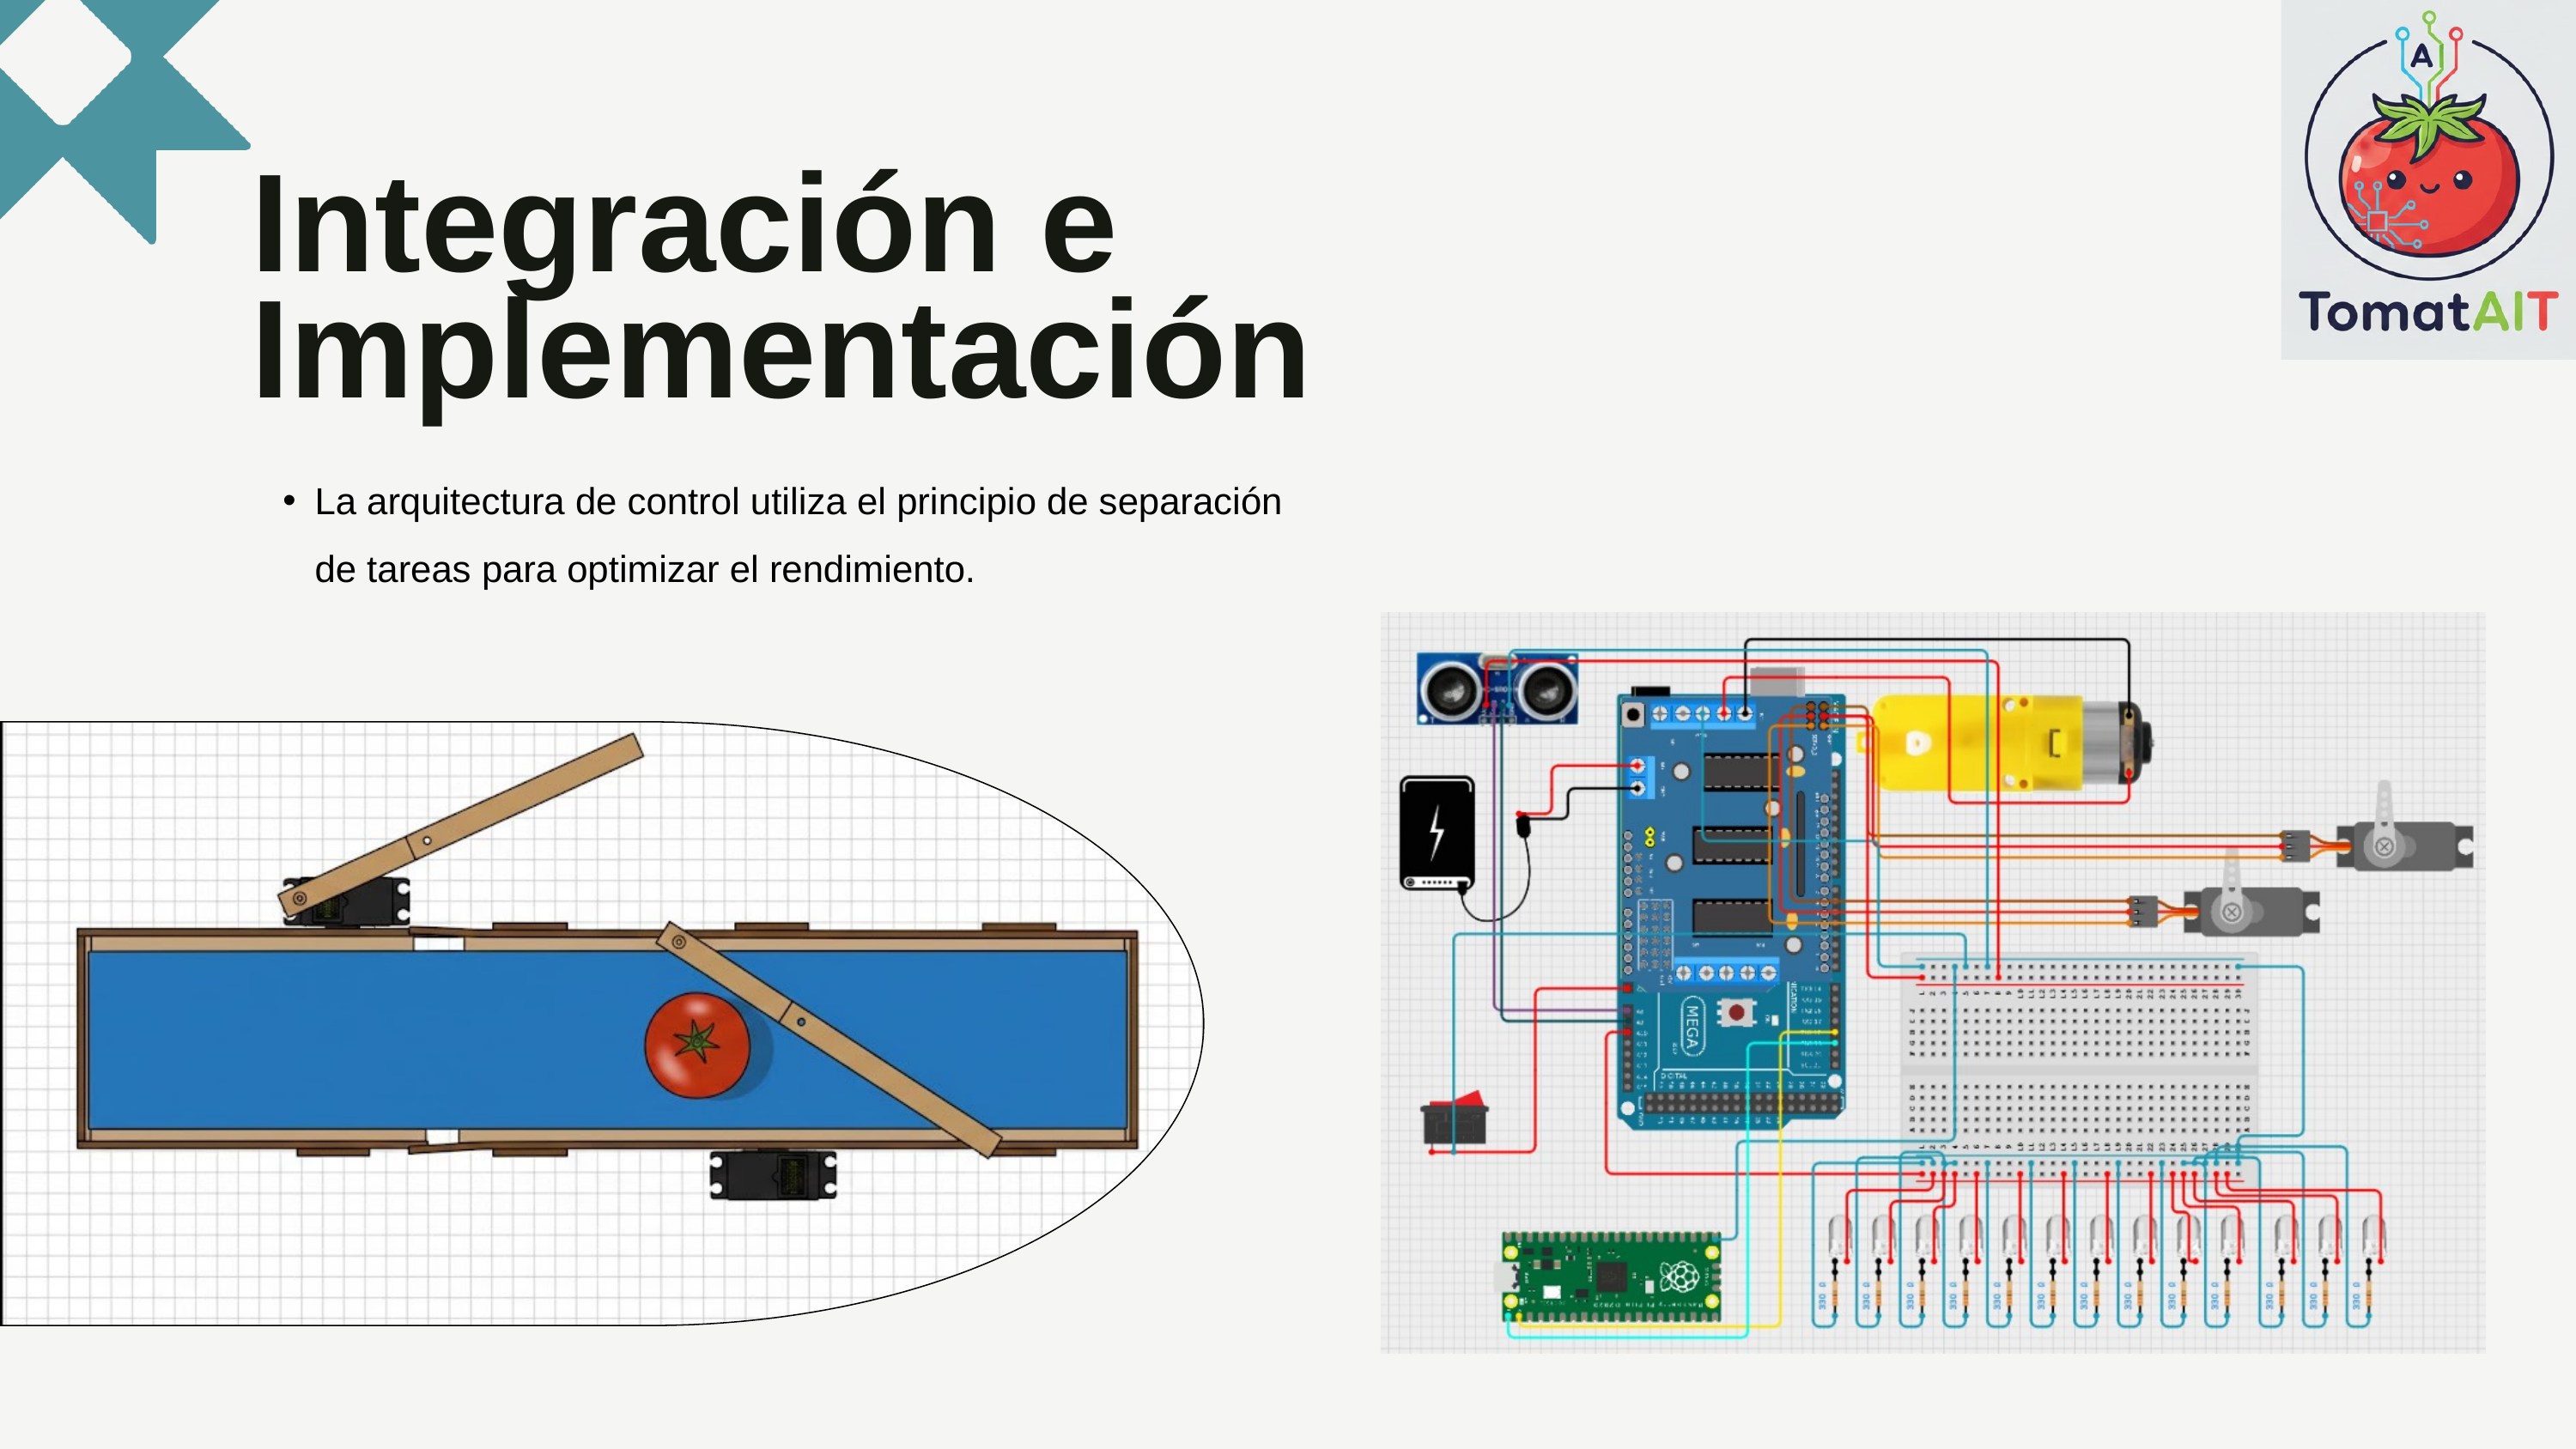

Integración e Implementación

La arquitectura de control utiliza el principio de separación de tareas para optimizar el rendimiento.